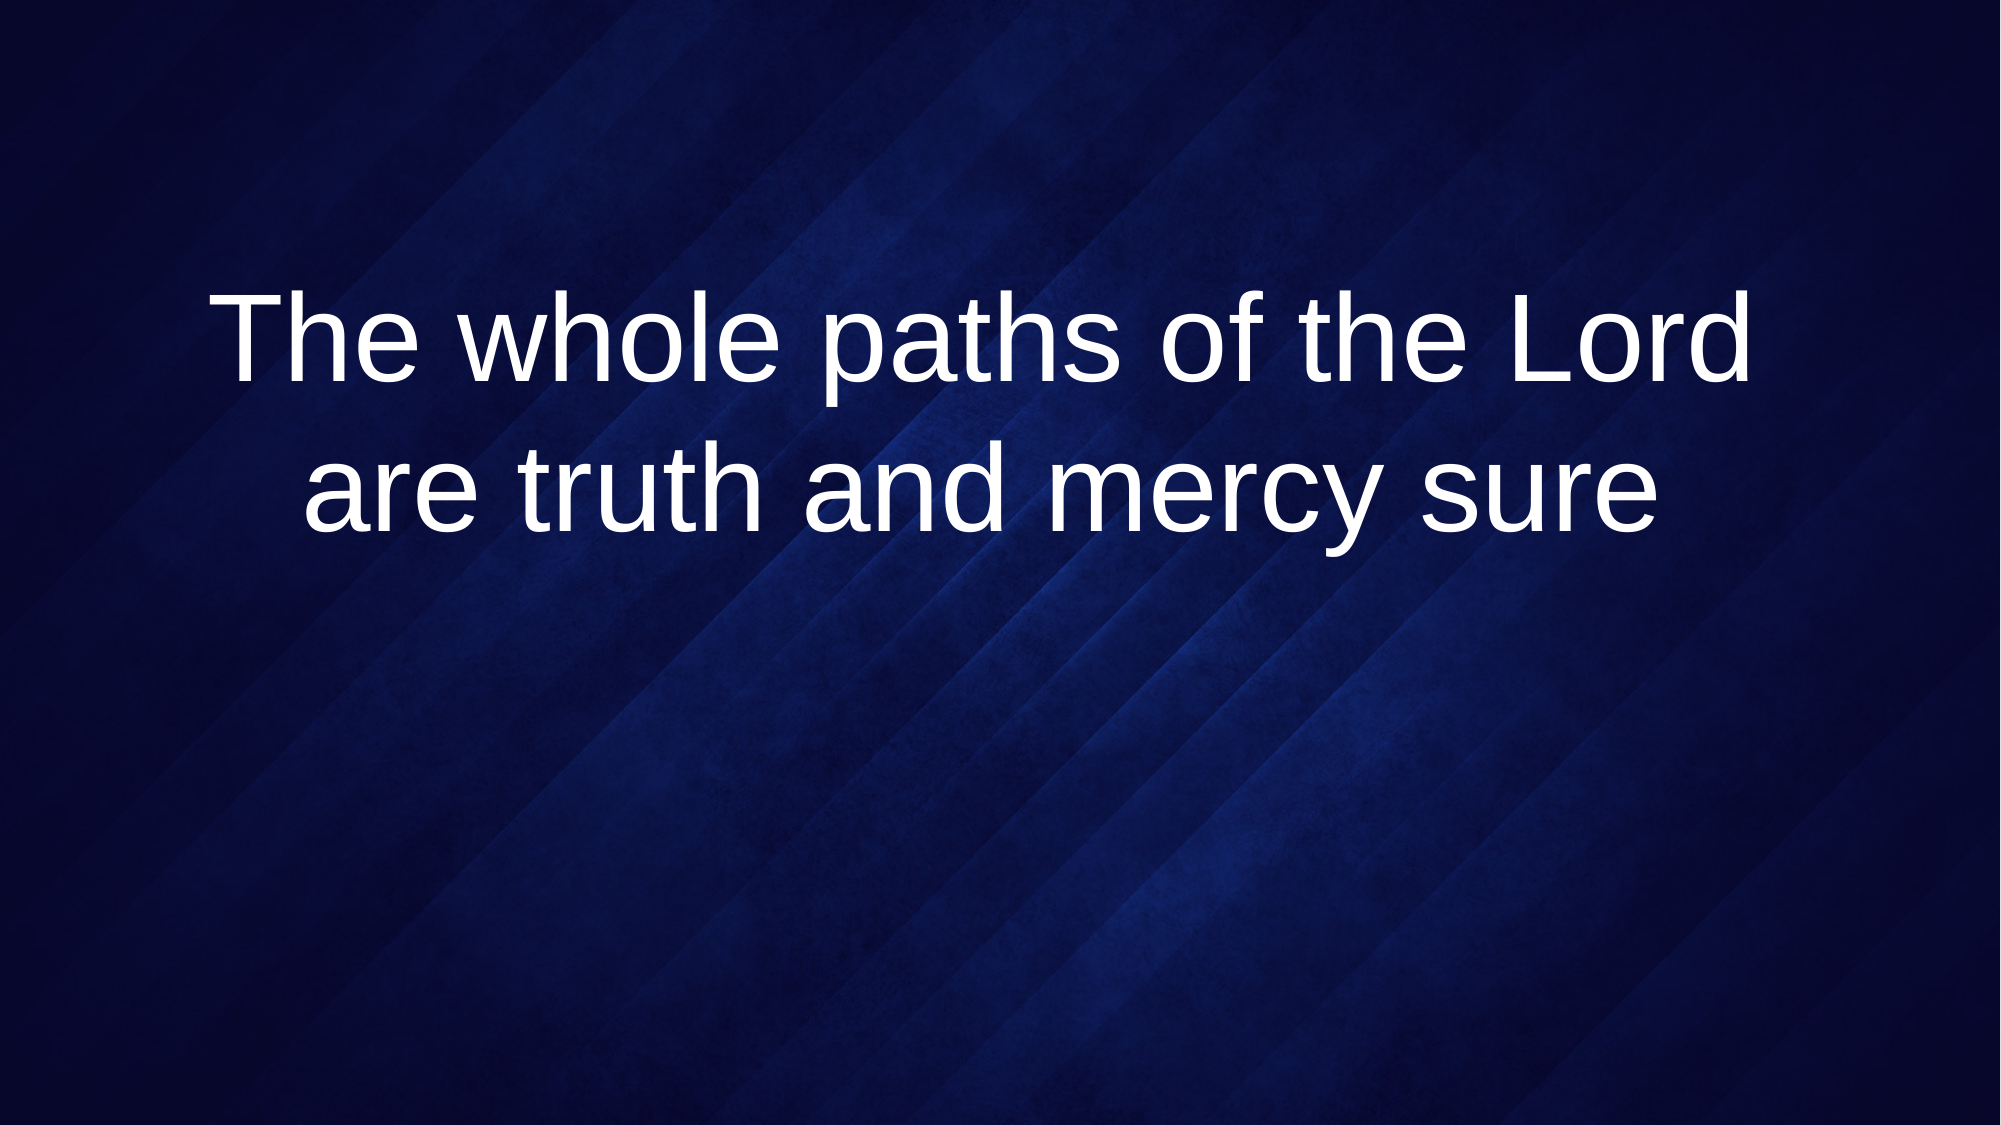

# The whole paths of the Lord are truth and mercy sure